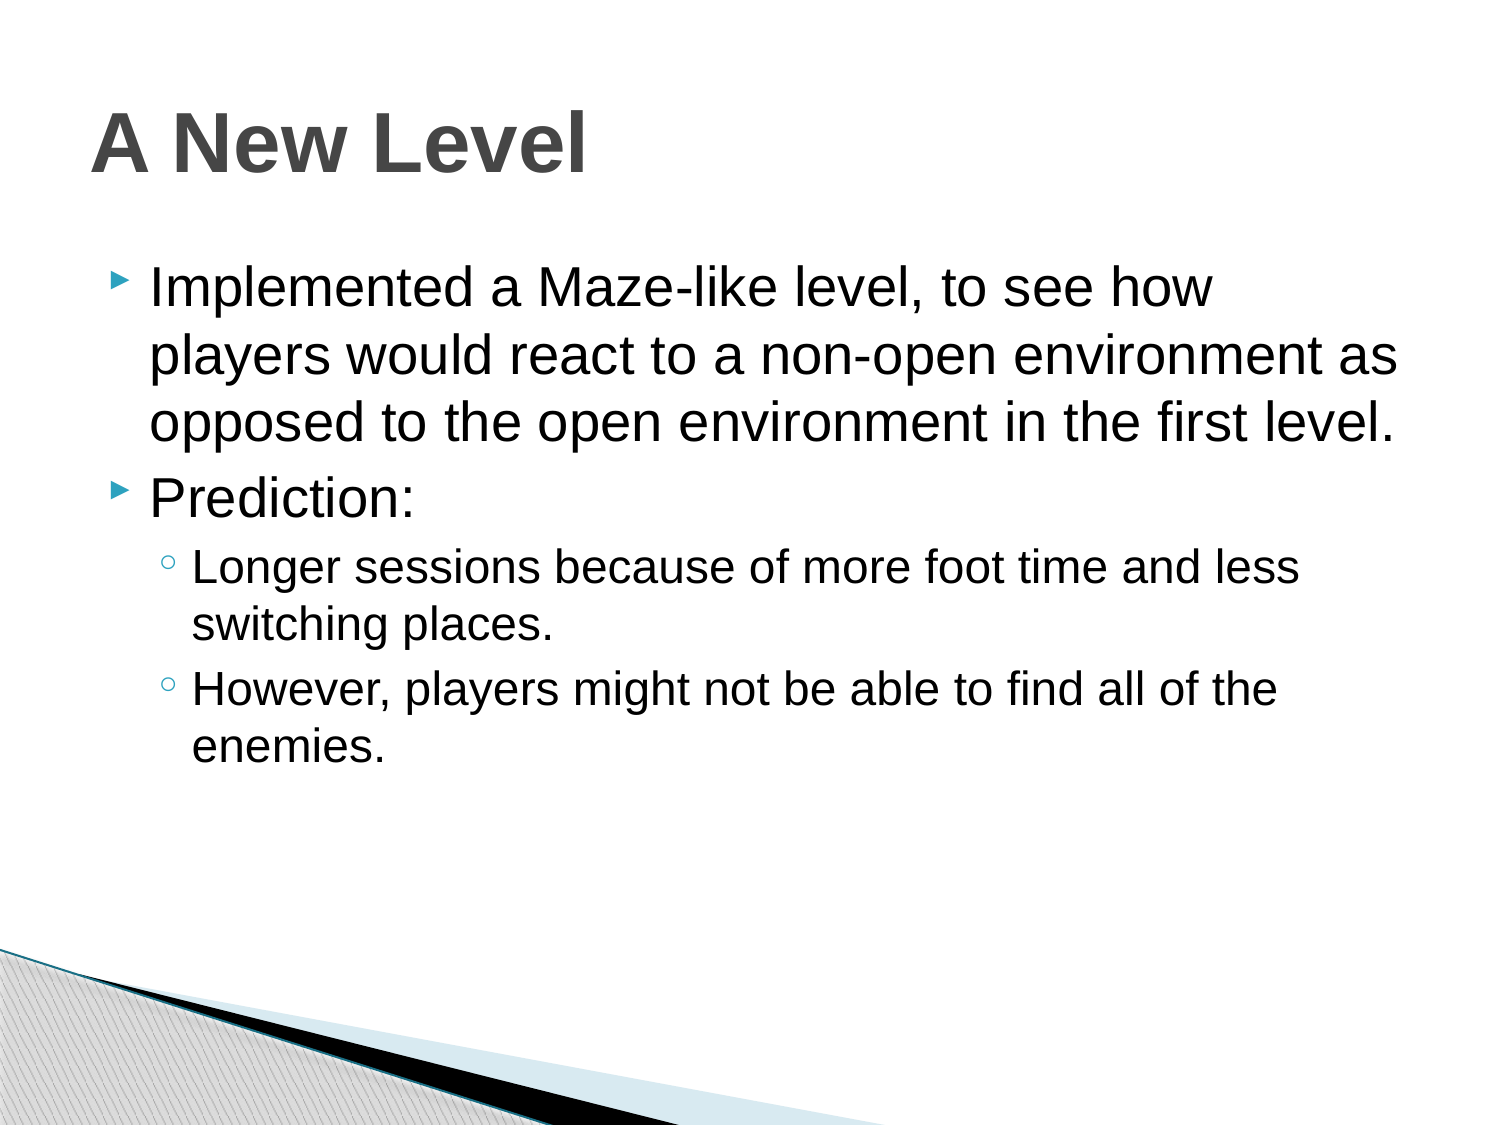

# A New Level
Implemented a Maze-like level, to see how players would react to a non-open environment as opposed to the open environment in the first level.
Prediction:
Longer sessions because of more foot time and less switching places.
However, players might not be able to find all of the enemies.